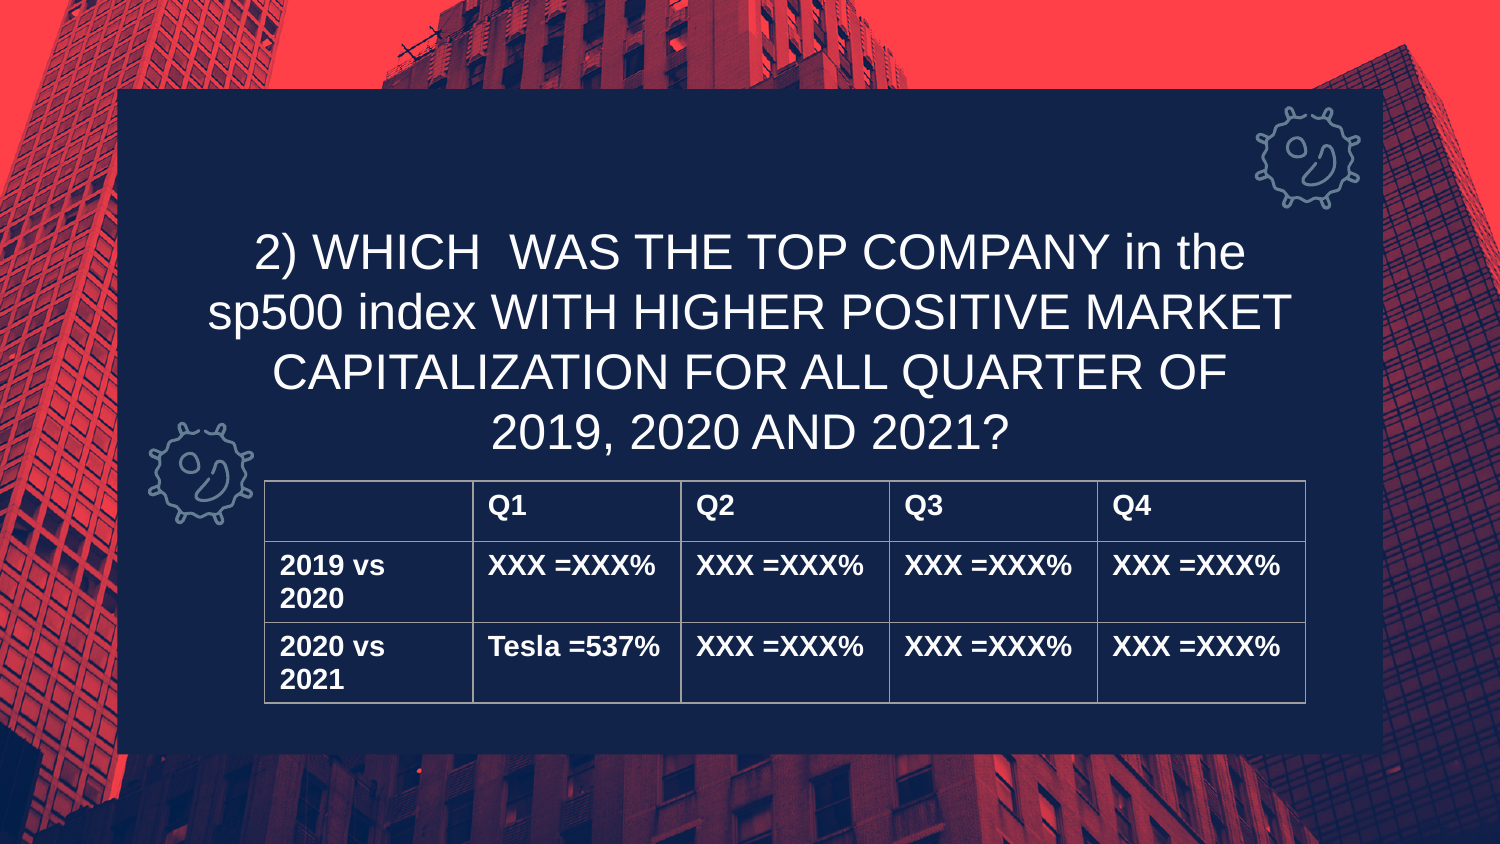

2) WHICH  WAS THE TOP COMPANY in the sp500 index WITH HIGHER POSITIVE MARKET CAPITALIZATION FOR ALL QUARTER OF 2019, 2020 AND 2021?

|  | Q1 | Q2 | Q3 | Q4 |
| --- | --- | --- | --- | --- |
| 2019 vs 2020 | XXX =XXX% | XXX =XXX% | XXX =XXX% | XXX =XXX% |
| 2020 vs 2021 | Tesla =537% | XXX =XXX% | XXX =XXX% | XXX =XXX% |